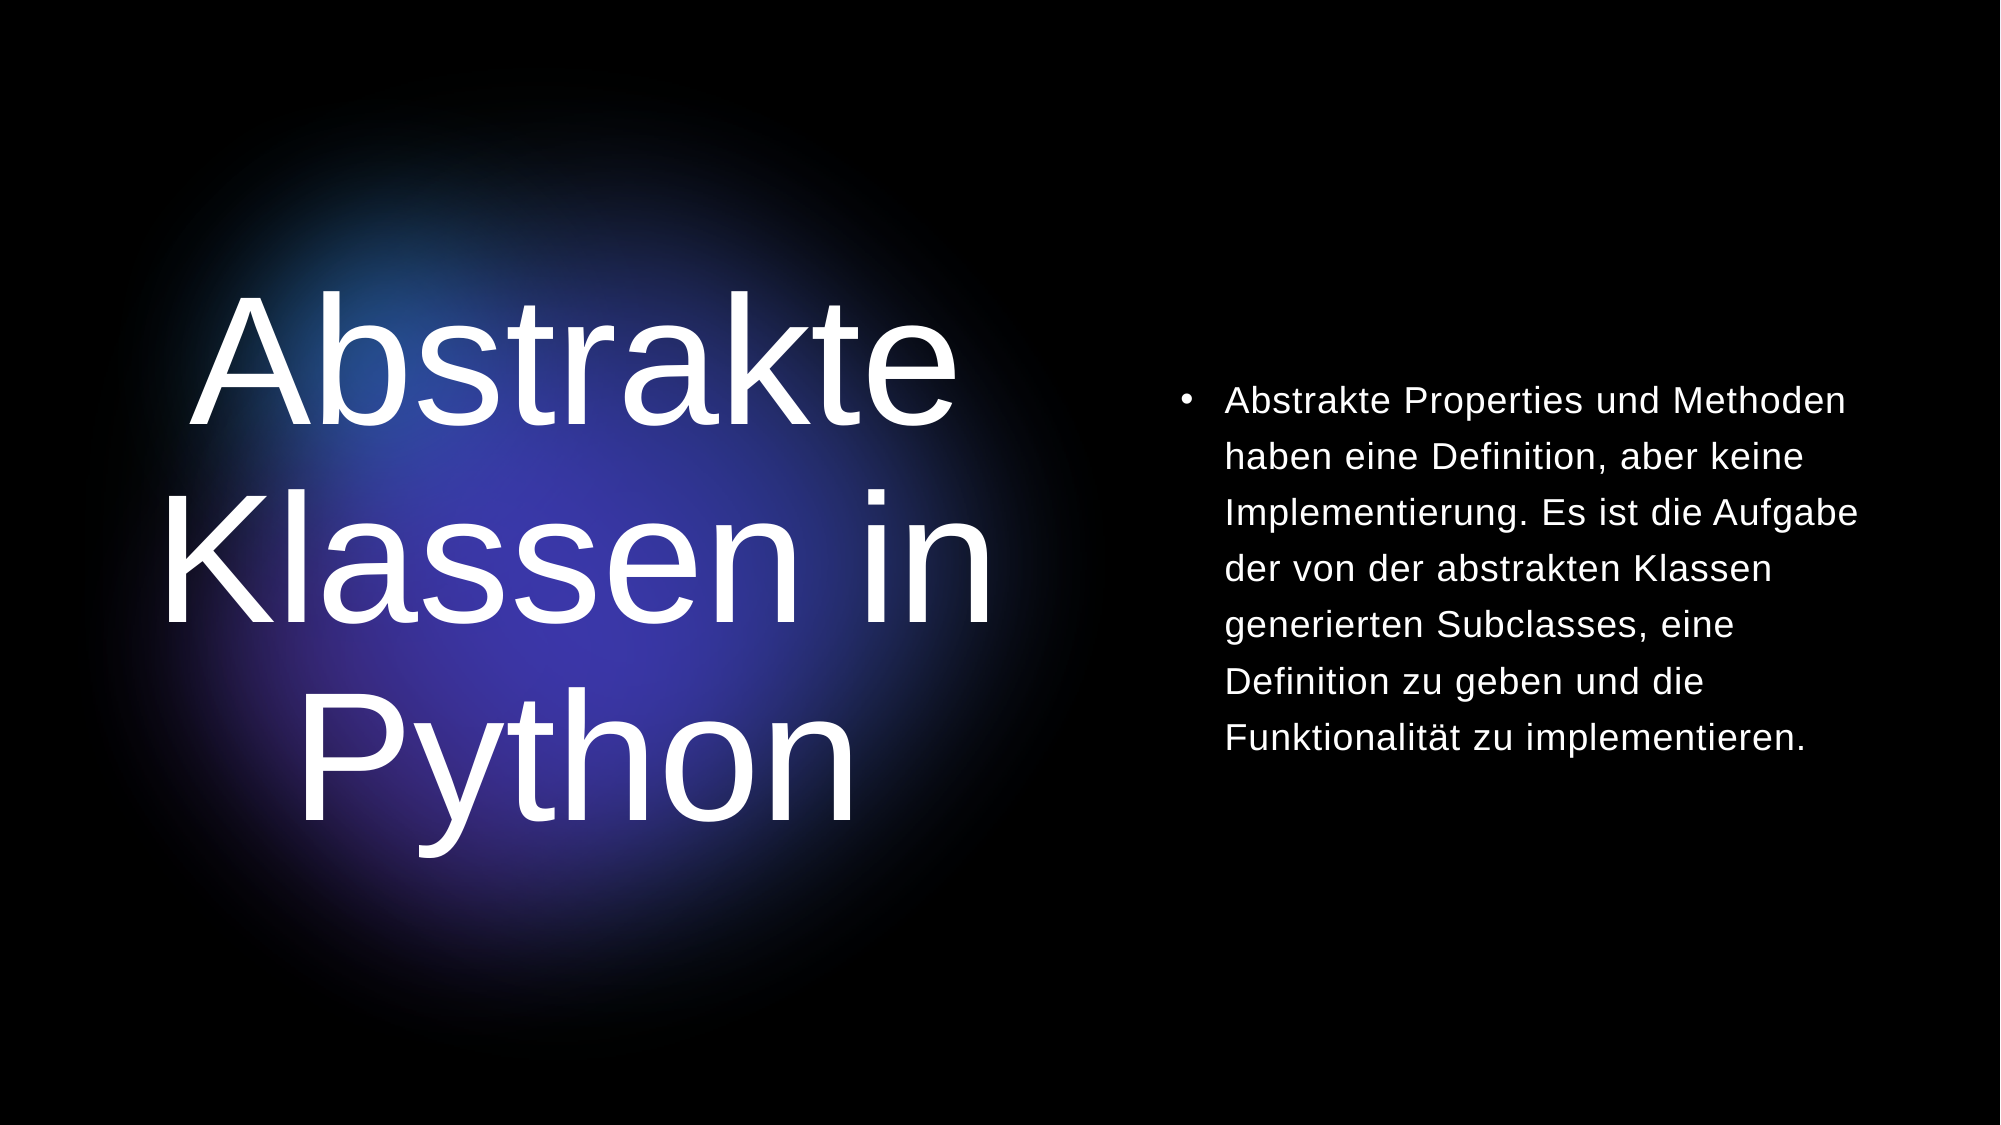

Abstrakte Properties und Methoden haben eine Definition, aber keine Implementierung. Es ist die Aufgabe der von der abstrakten Klassen generierten Subclasses, eine Definition zu geben und die Funktionalität zu implementieren.
# Abstrakte Klassen in Python